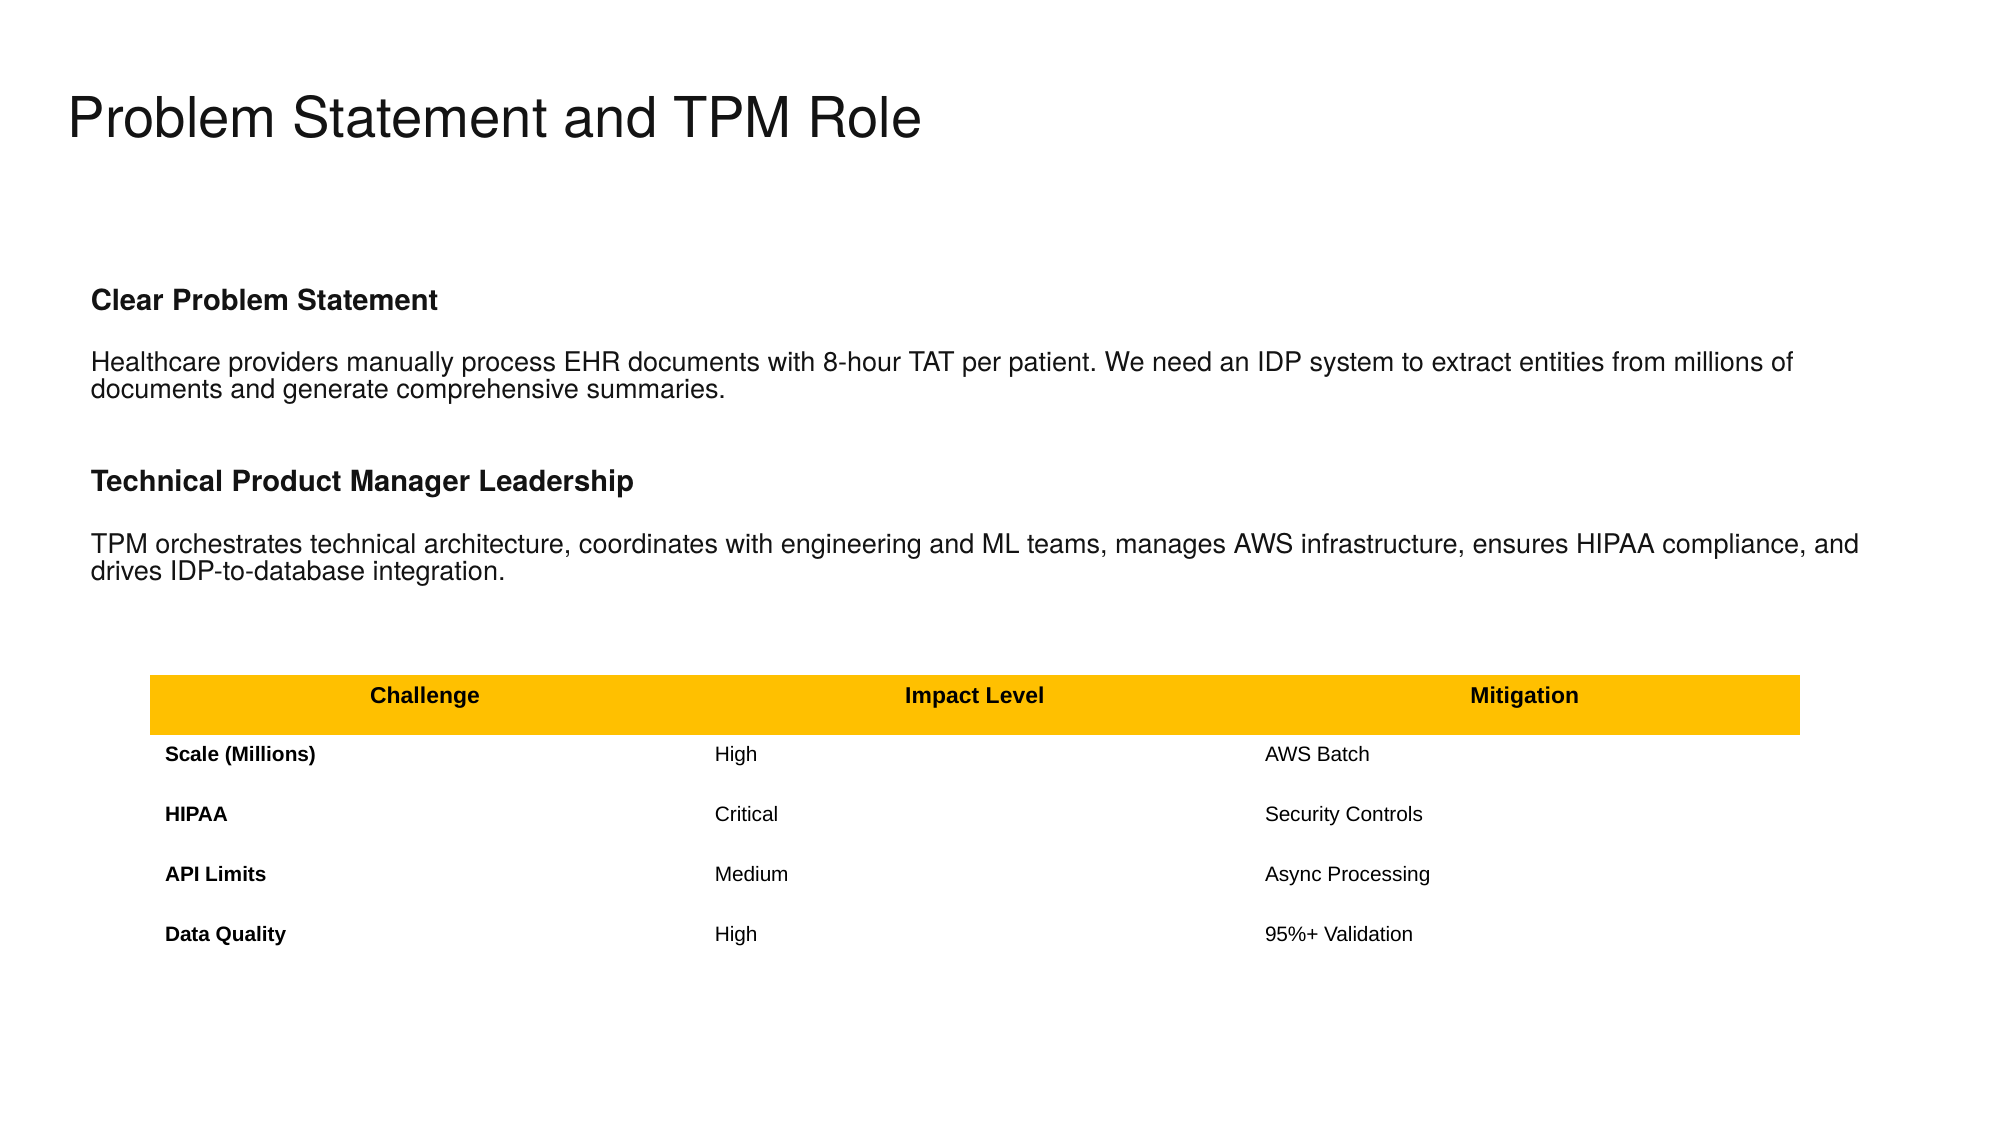

# Problem Statement and TPM Role
Clear Problem Statement
Healthcare providers manually process EHR documents with 8-hour TAT per patient. We need an IDP system to extract entities from millions of documents and generate comprehensive summaries.
Technical Product Manager Leadership
TPM orchestrates technical architecture, coordinates with engineering and ML teams, manages AWS infrastructure, ensures HIPAA compliance, and drives IDP-to-database integration.
| Challenge | Impact Level | Mitigation |
| --- | --- | --- |
| Scale (Millions) | High | AWS Batch |
| HIPAA | Critical | Security Controls |
| API Limits | Medium | Async Processing |
| Data Quality | High | 95%+ Validation |